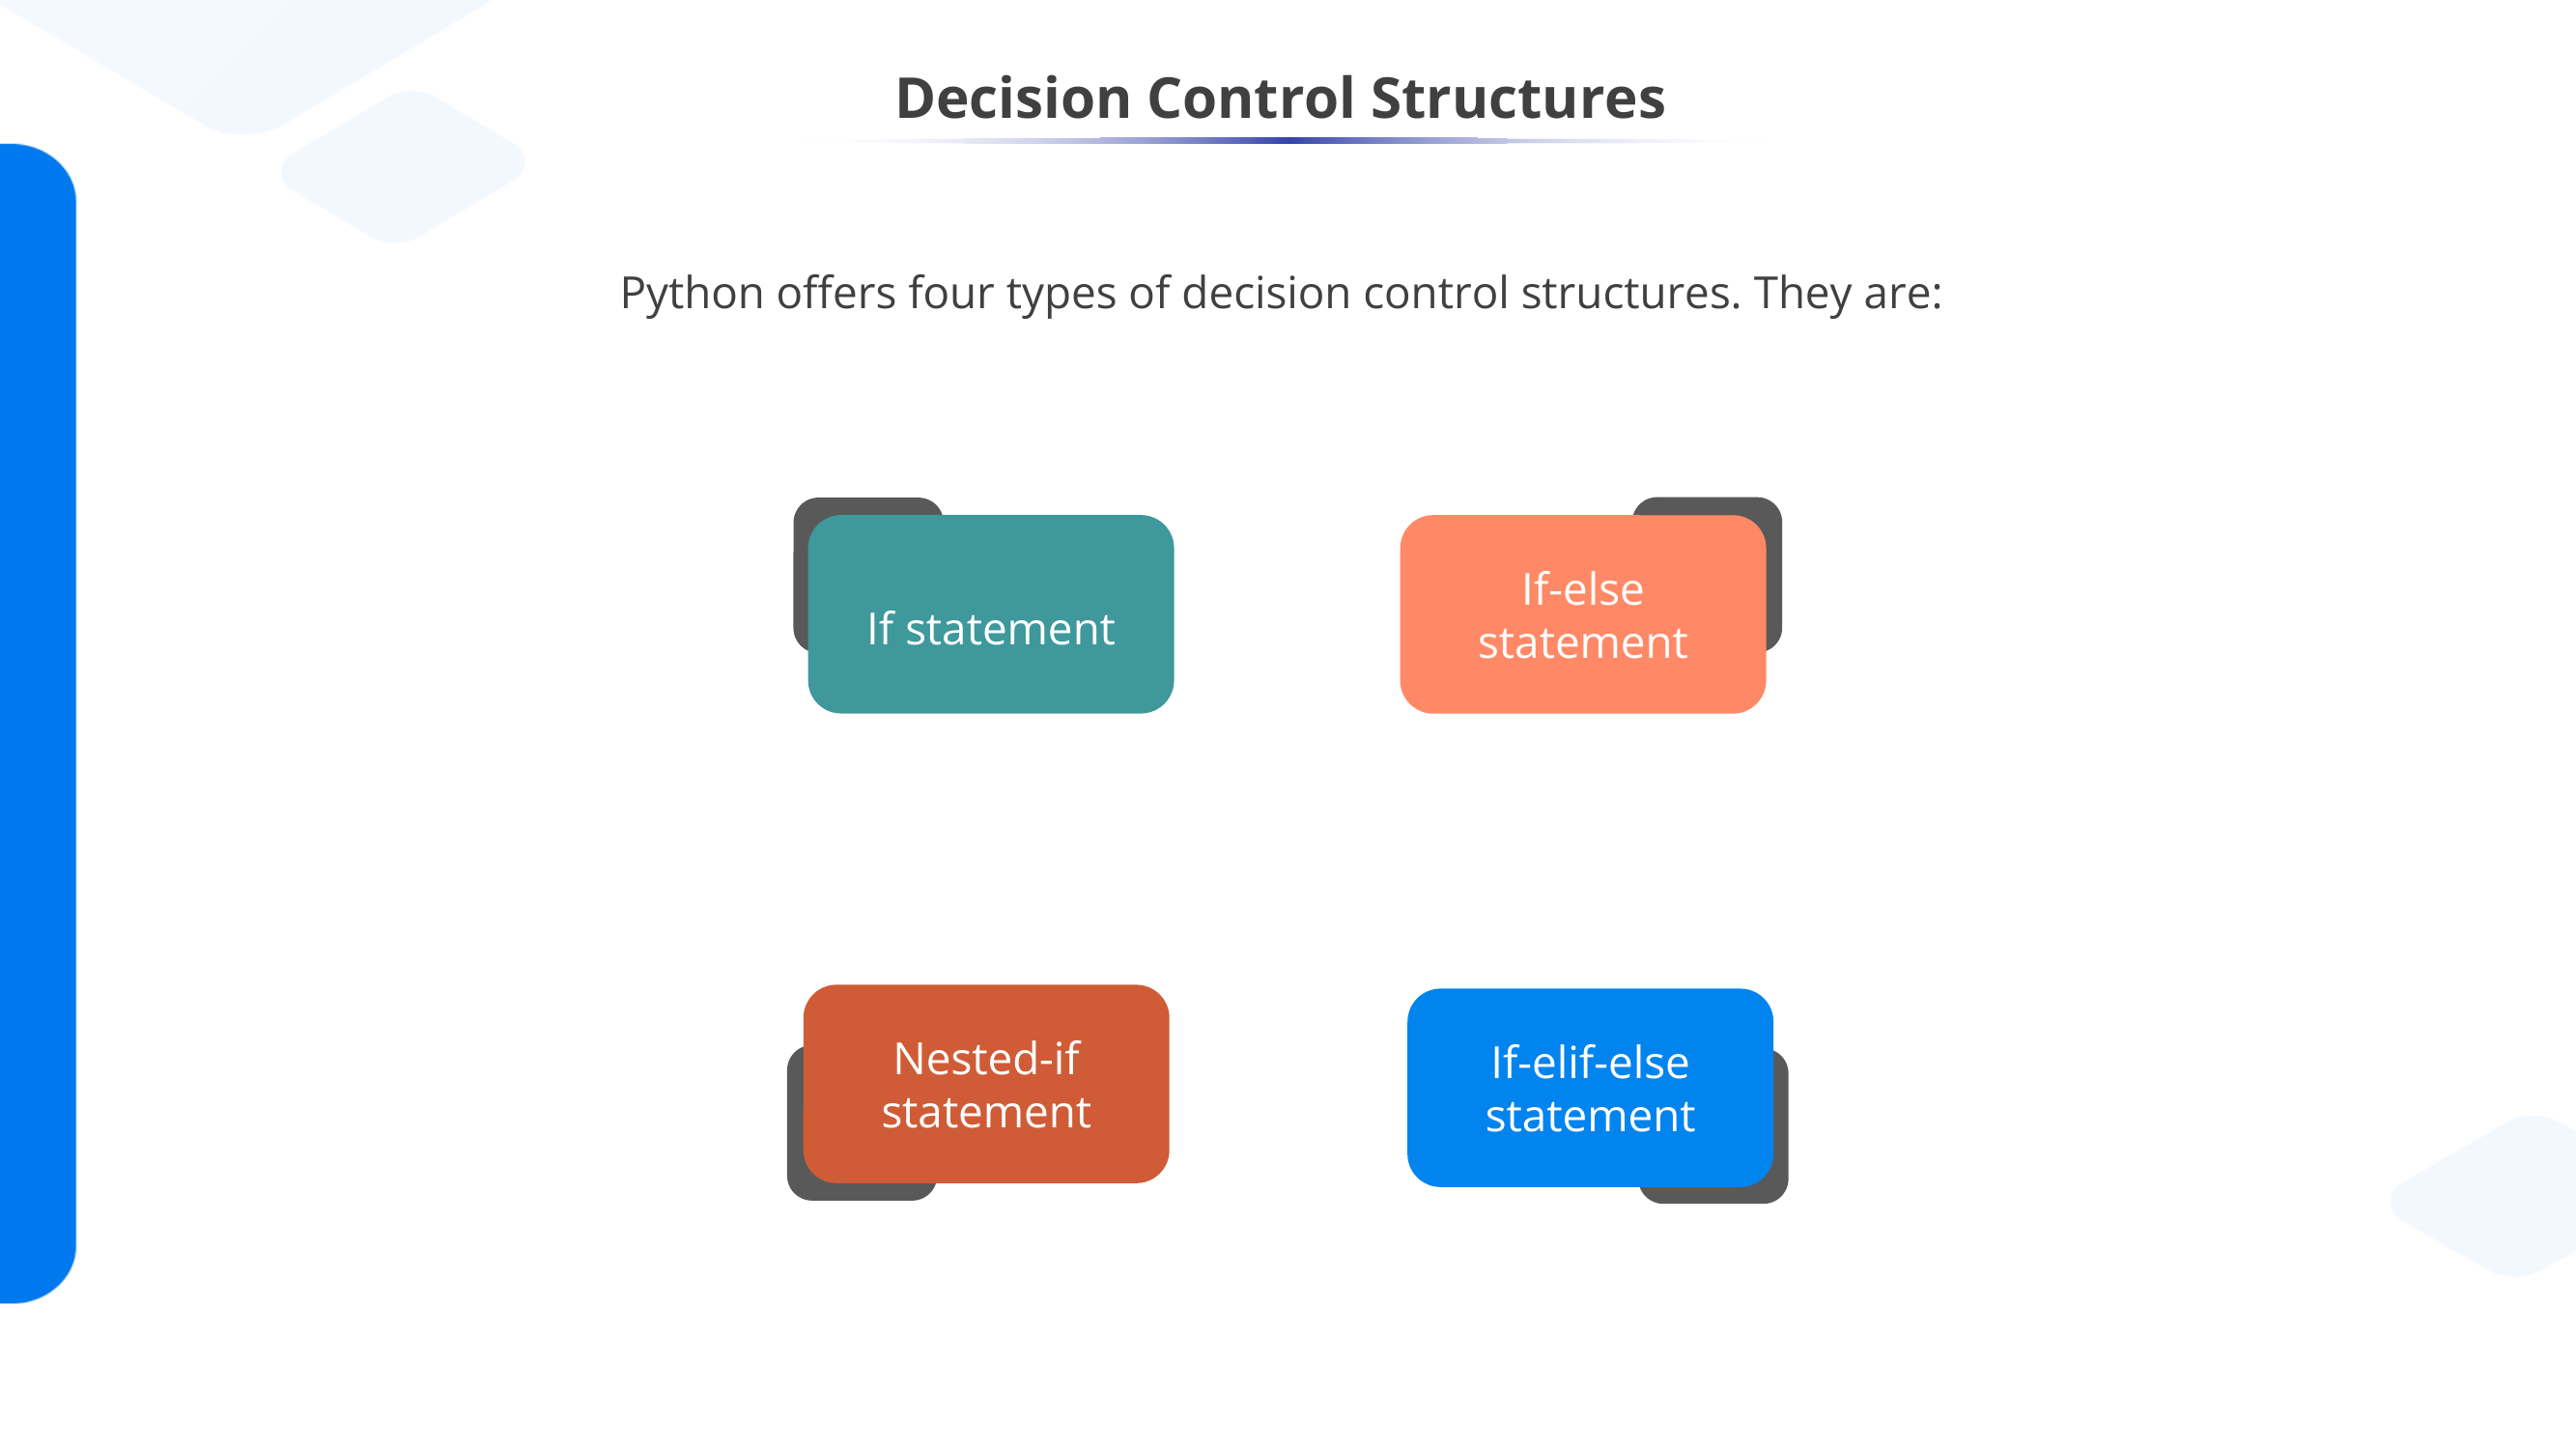

Decision Control Structures

Python offers four types of decision control structures. They are:

If-else statement

If statement
Nested-if statement

If-elif-else statement